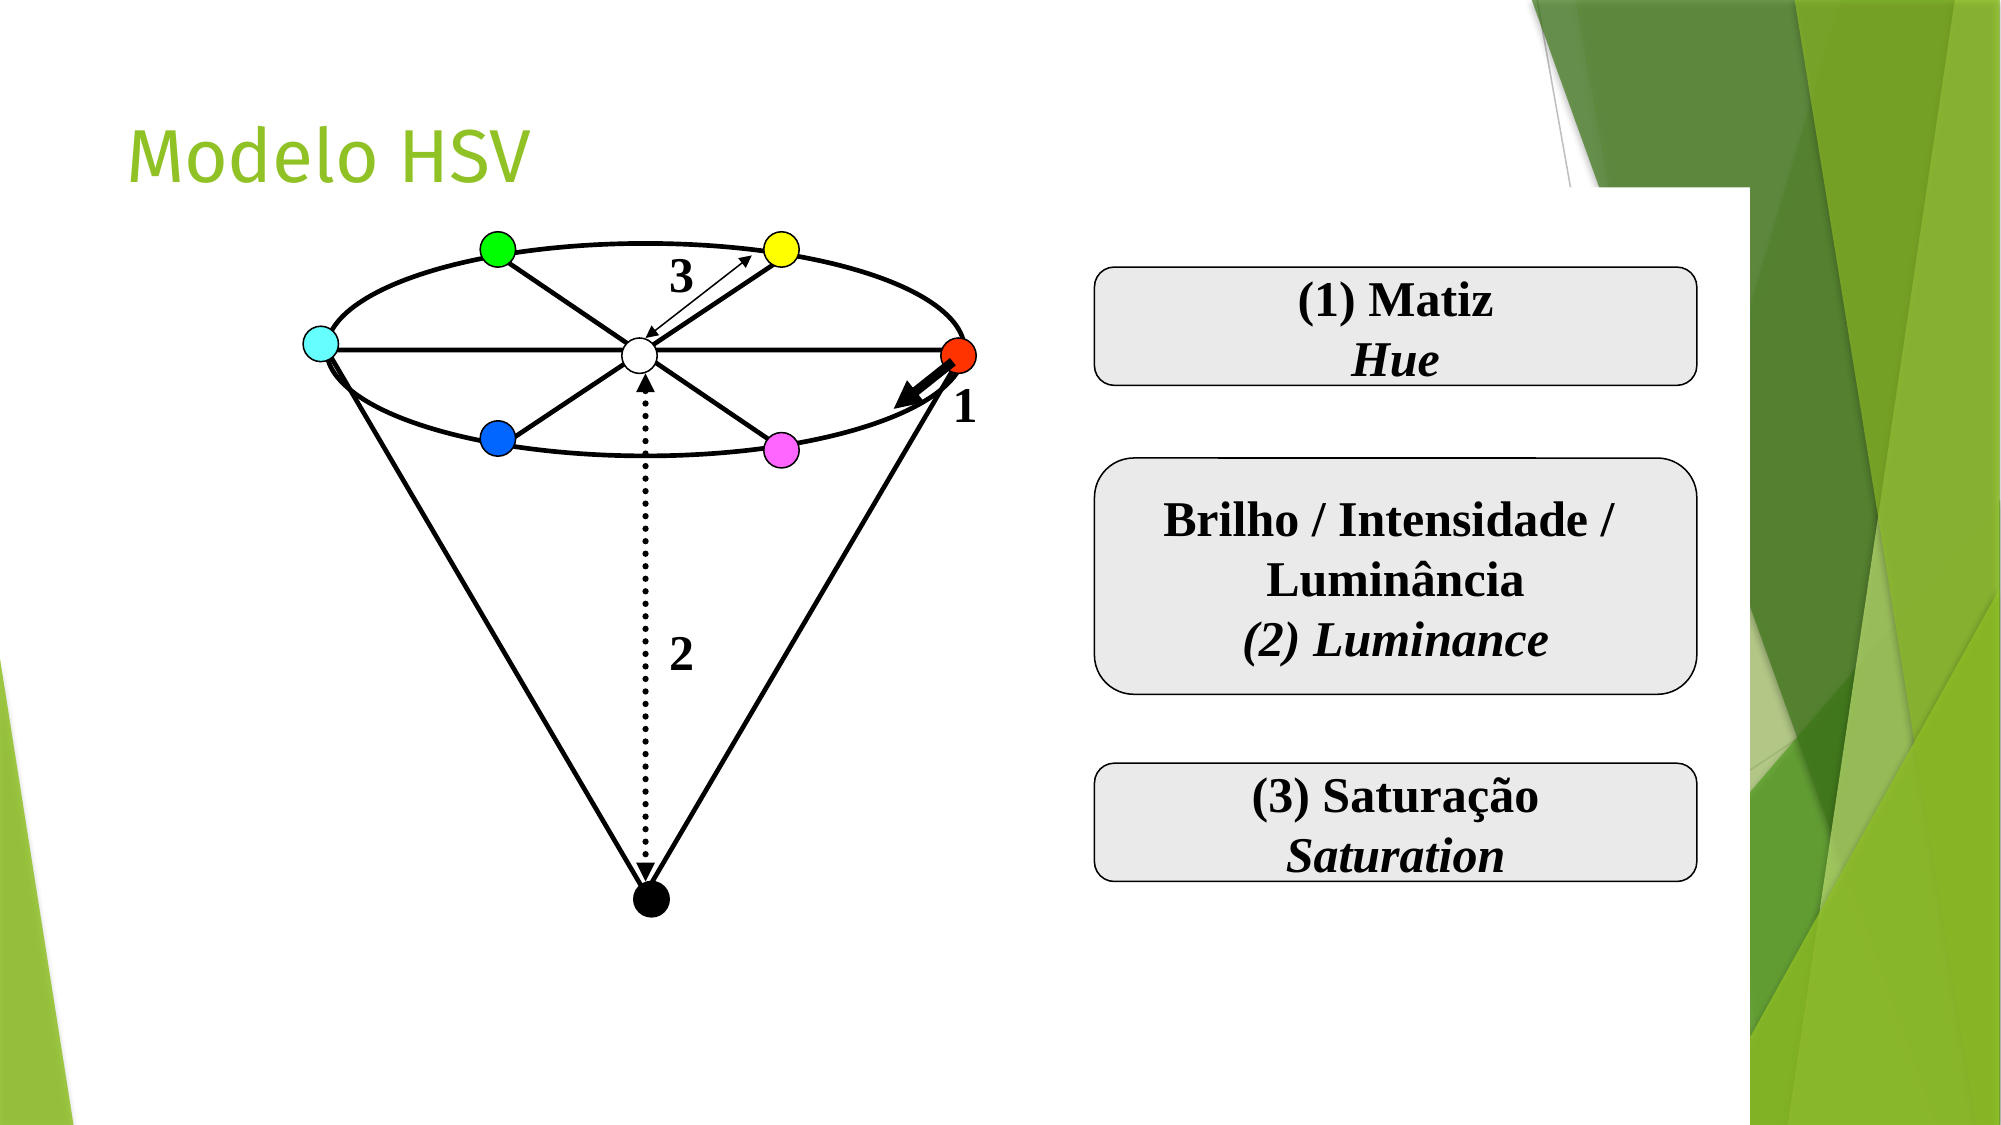

# Modelo HSV

3

(1) Matiz
Hue

1

Brilho / Intensidade /
Luminância
(2) Luminance
2
(3) Saturação
Saturation